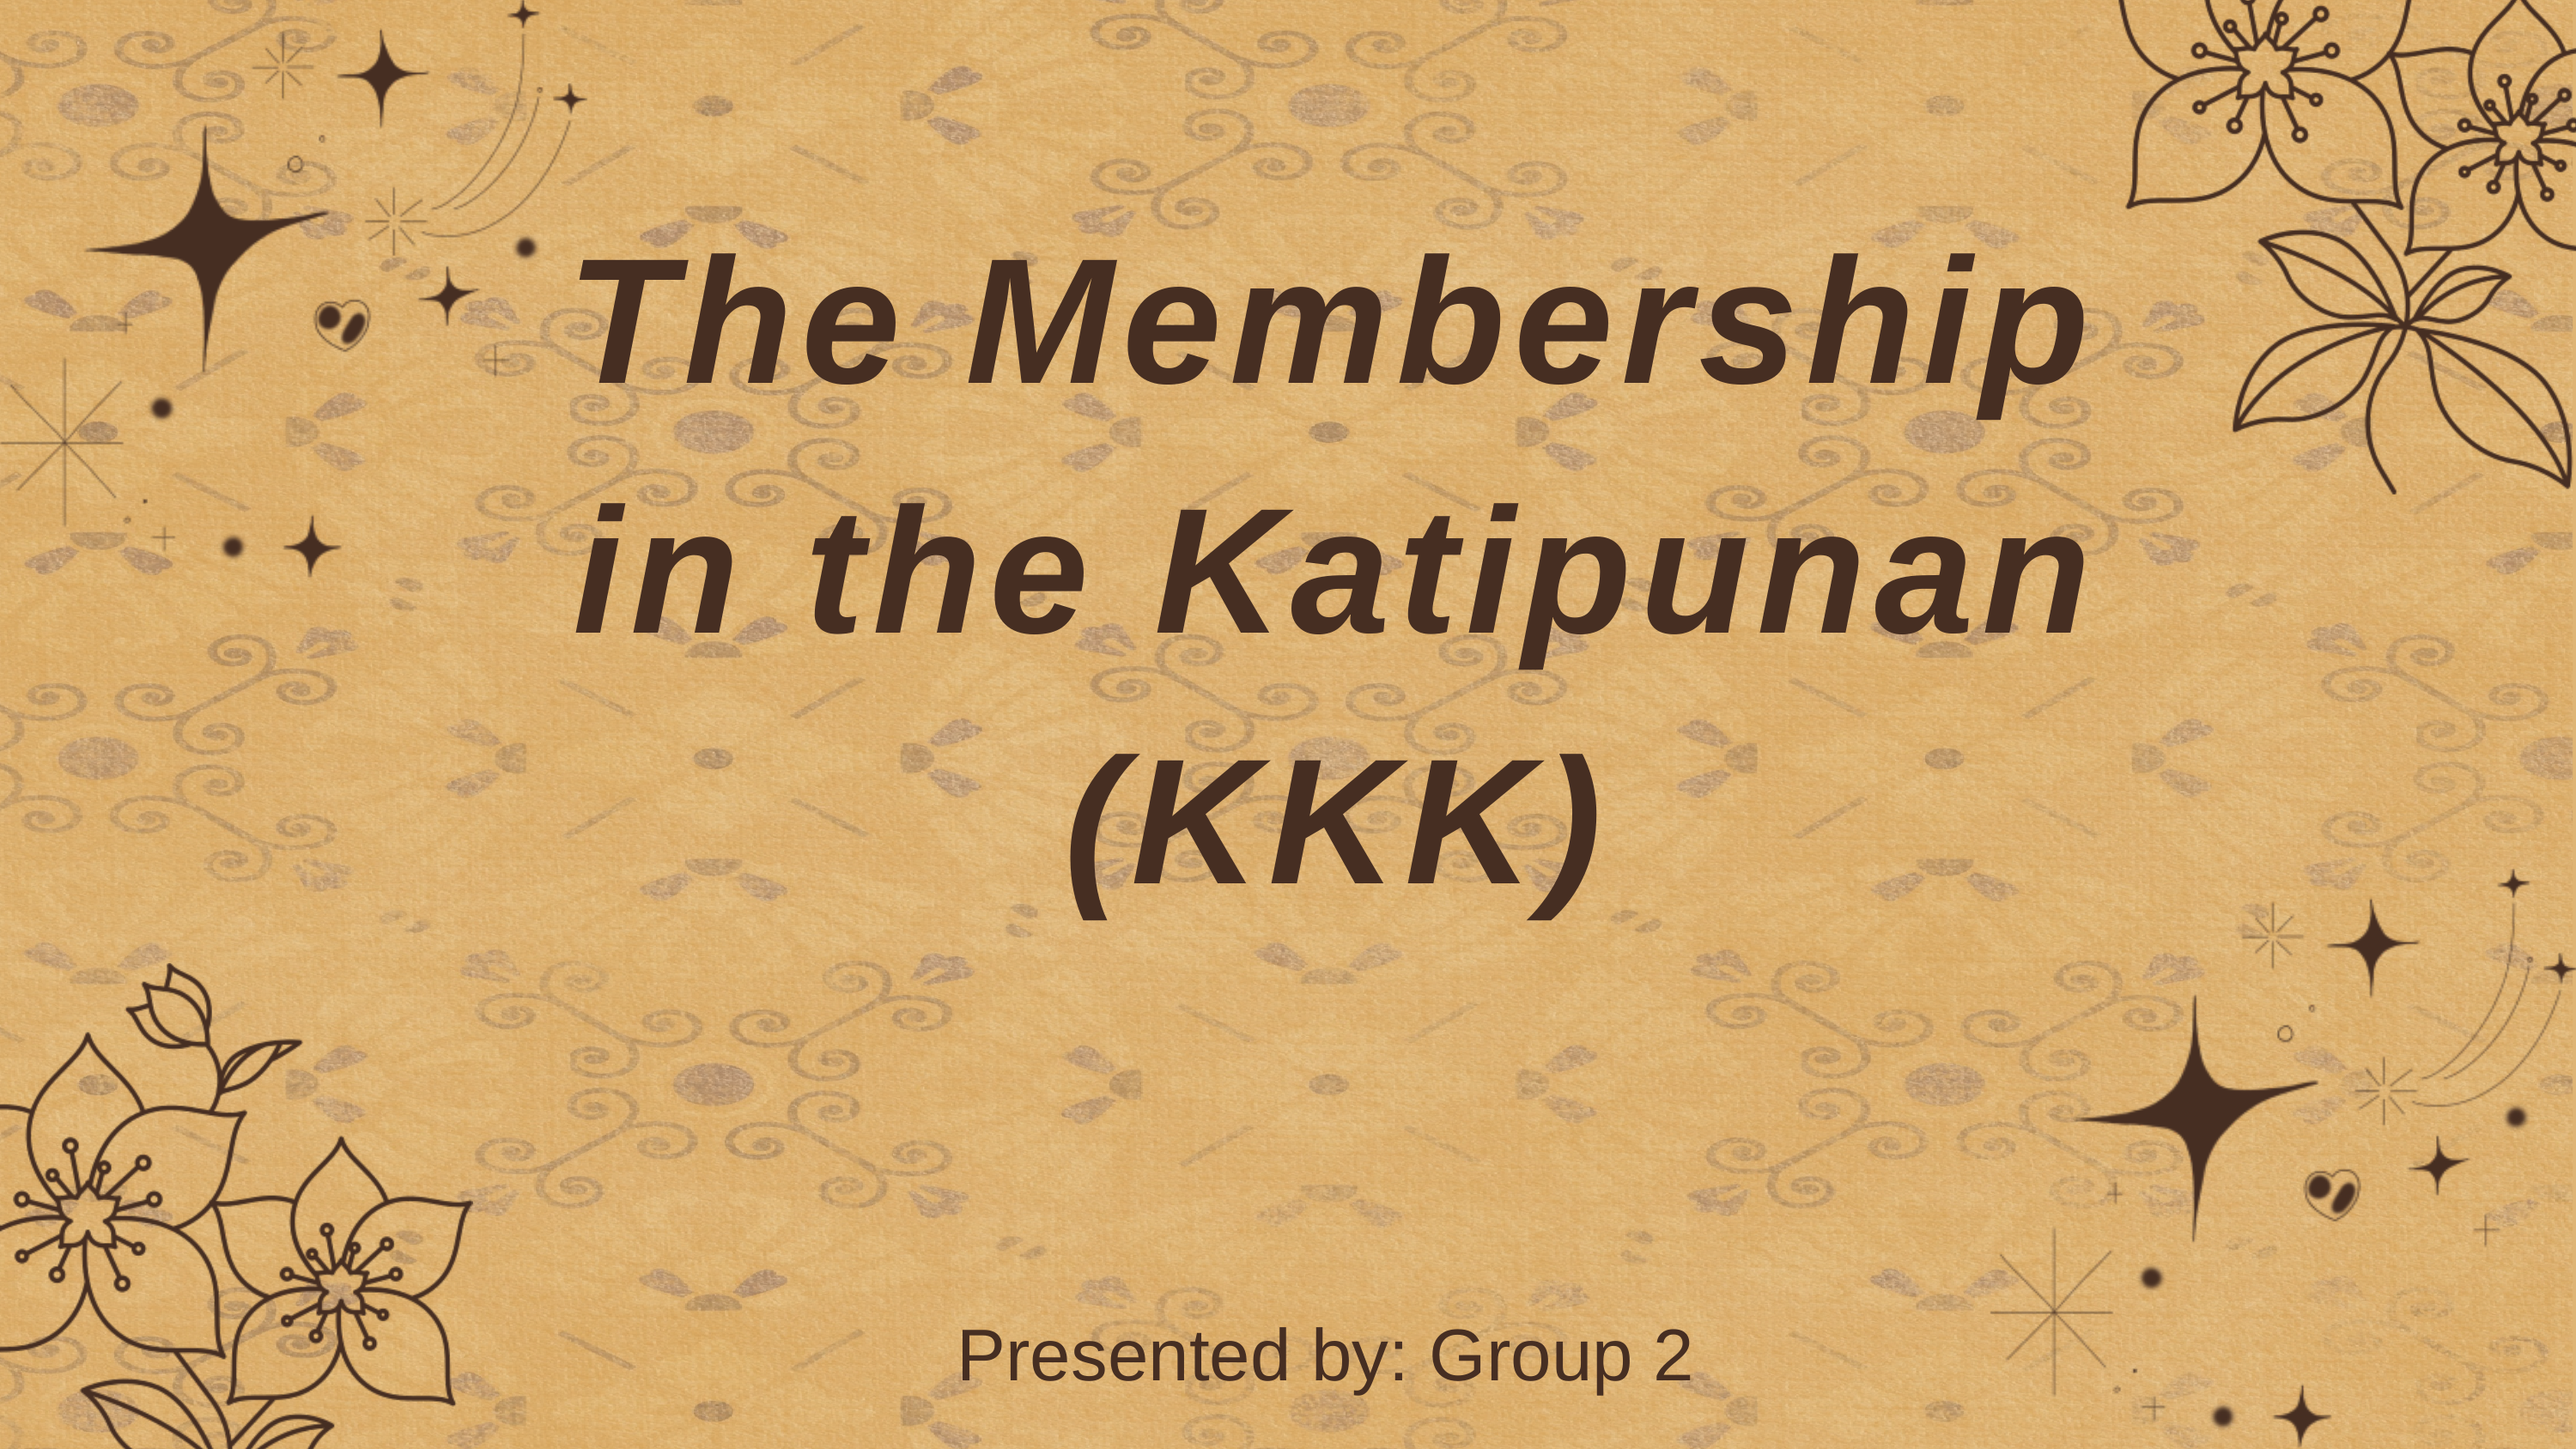

The Membership in the Katipunan
(KKK)

Presented by: Group 2